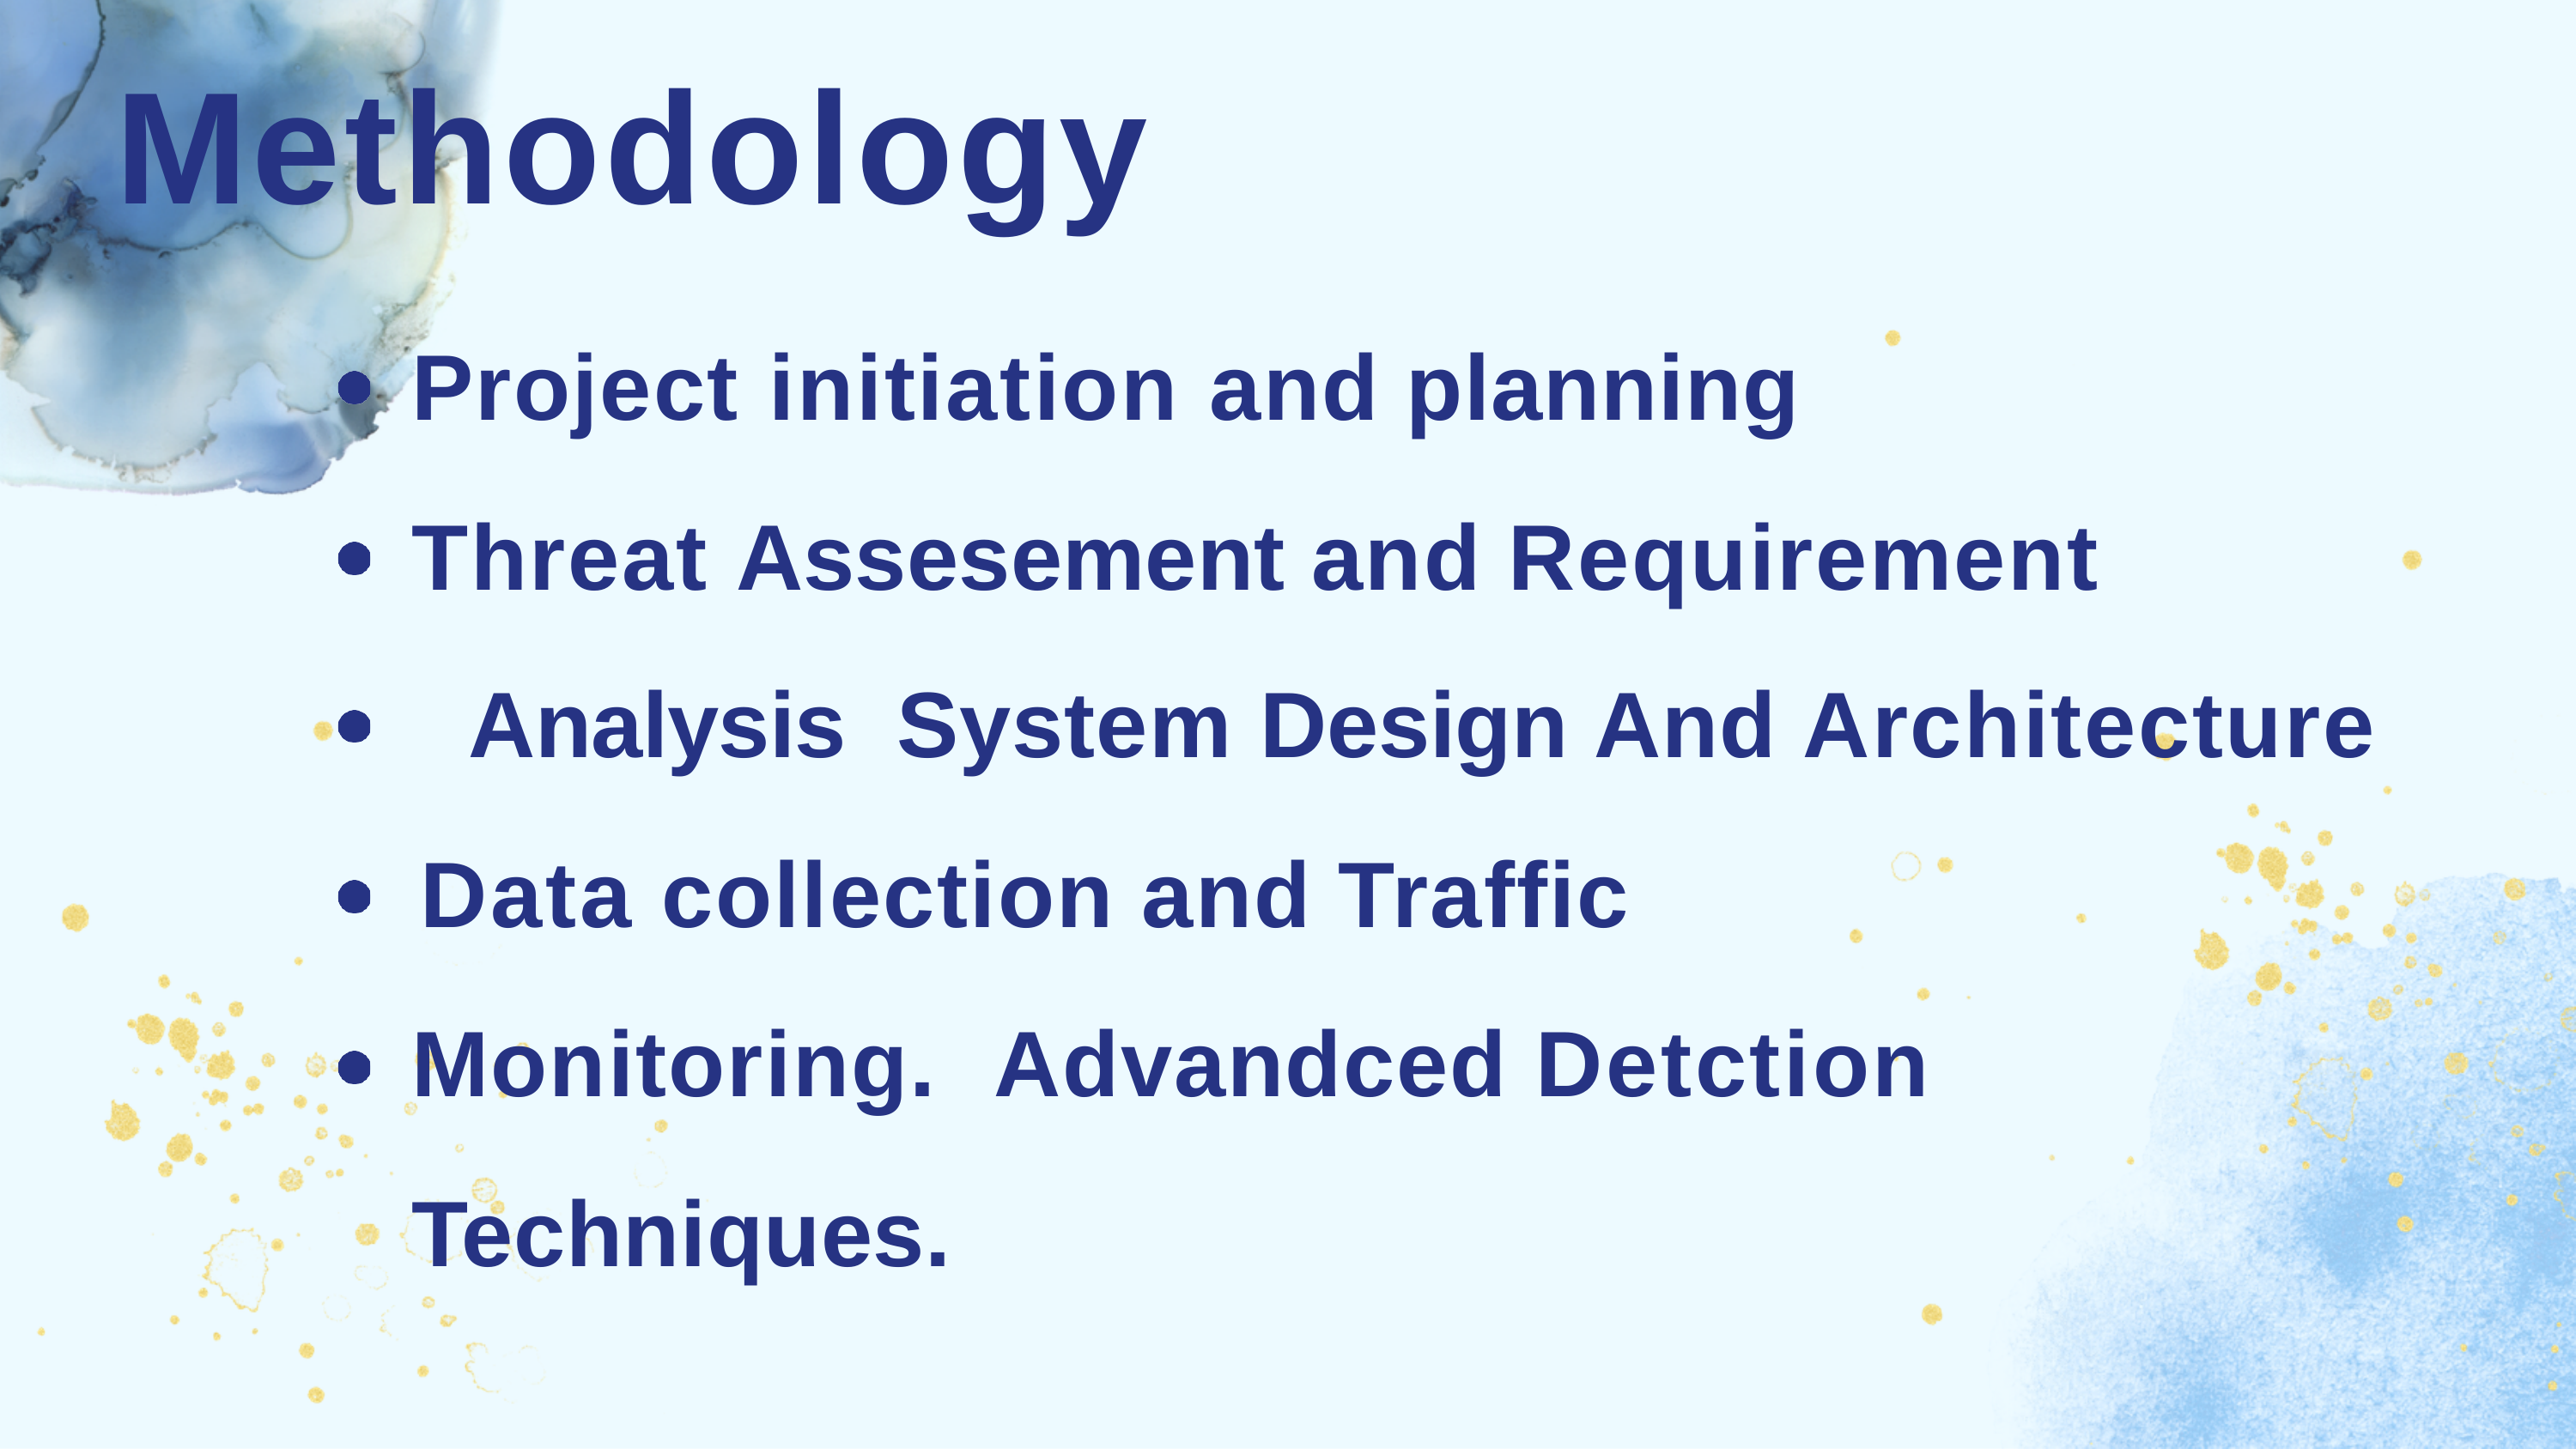

# Methodology
Project initiation and planning
Threat Assesement and Requirement Analysis  System Design And Architecture
Data collection and Traffic Monitoring.  Advandced Detction Techniques.